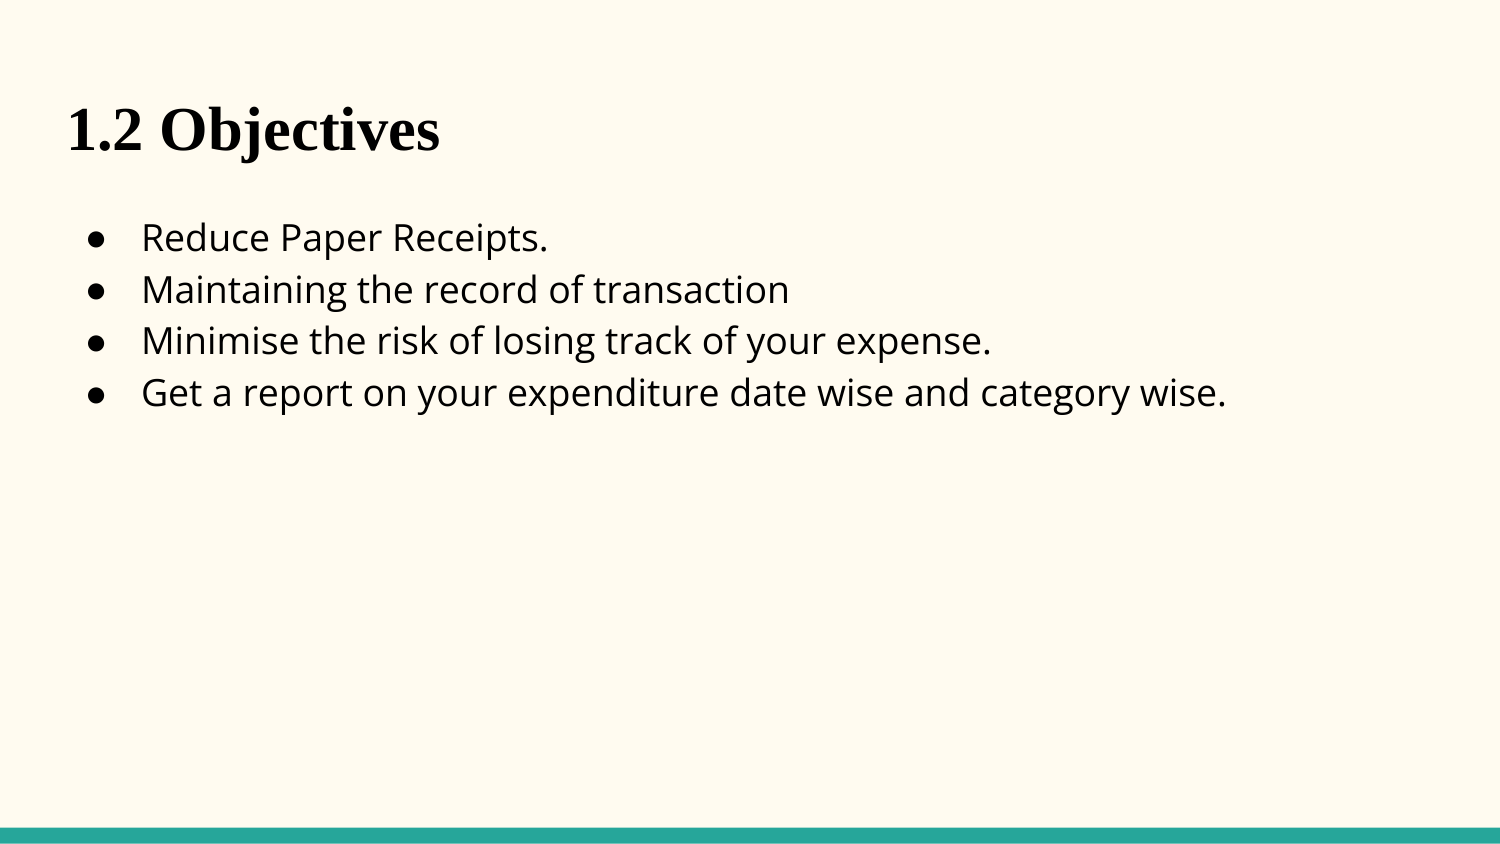

# 1.2 Objectives
Reduce Paper Receipts.
Maintaining the record of transaction
Minimise the risk of losing track of your expense.
Get a report on your expenditure date wise and category wise.